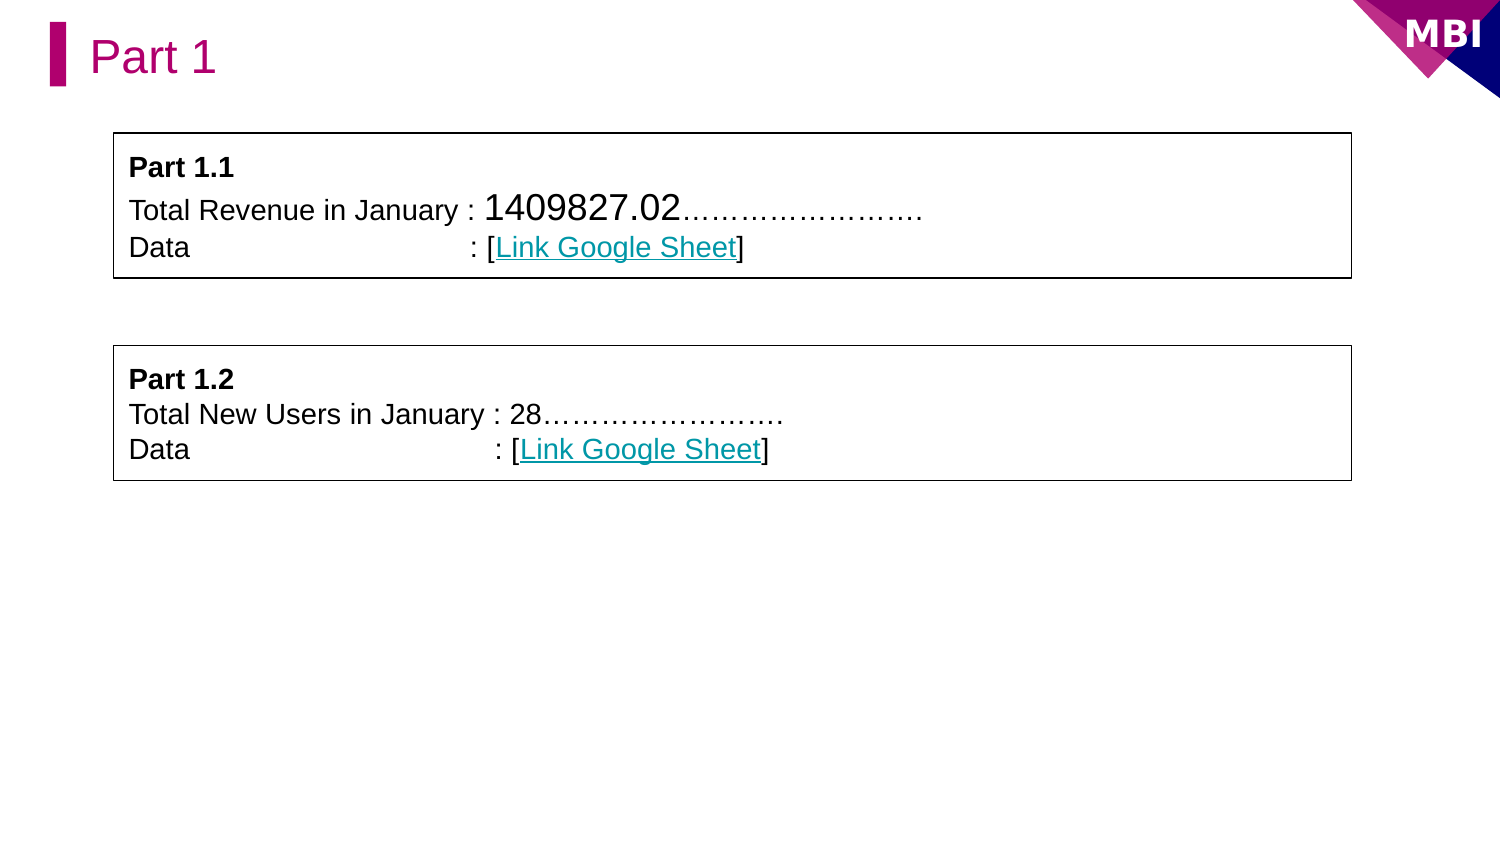

Part 1
Part 1.1
Total Revenue in January : 1409827.02…………………….
Data                                  : [Link Google Sheet]
Part 1.2
Total New Users in January : 28…………………….
Data                                     : [Link Google Sheet]

#